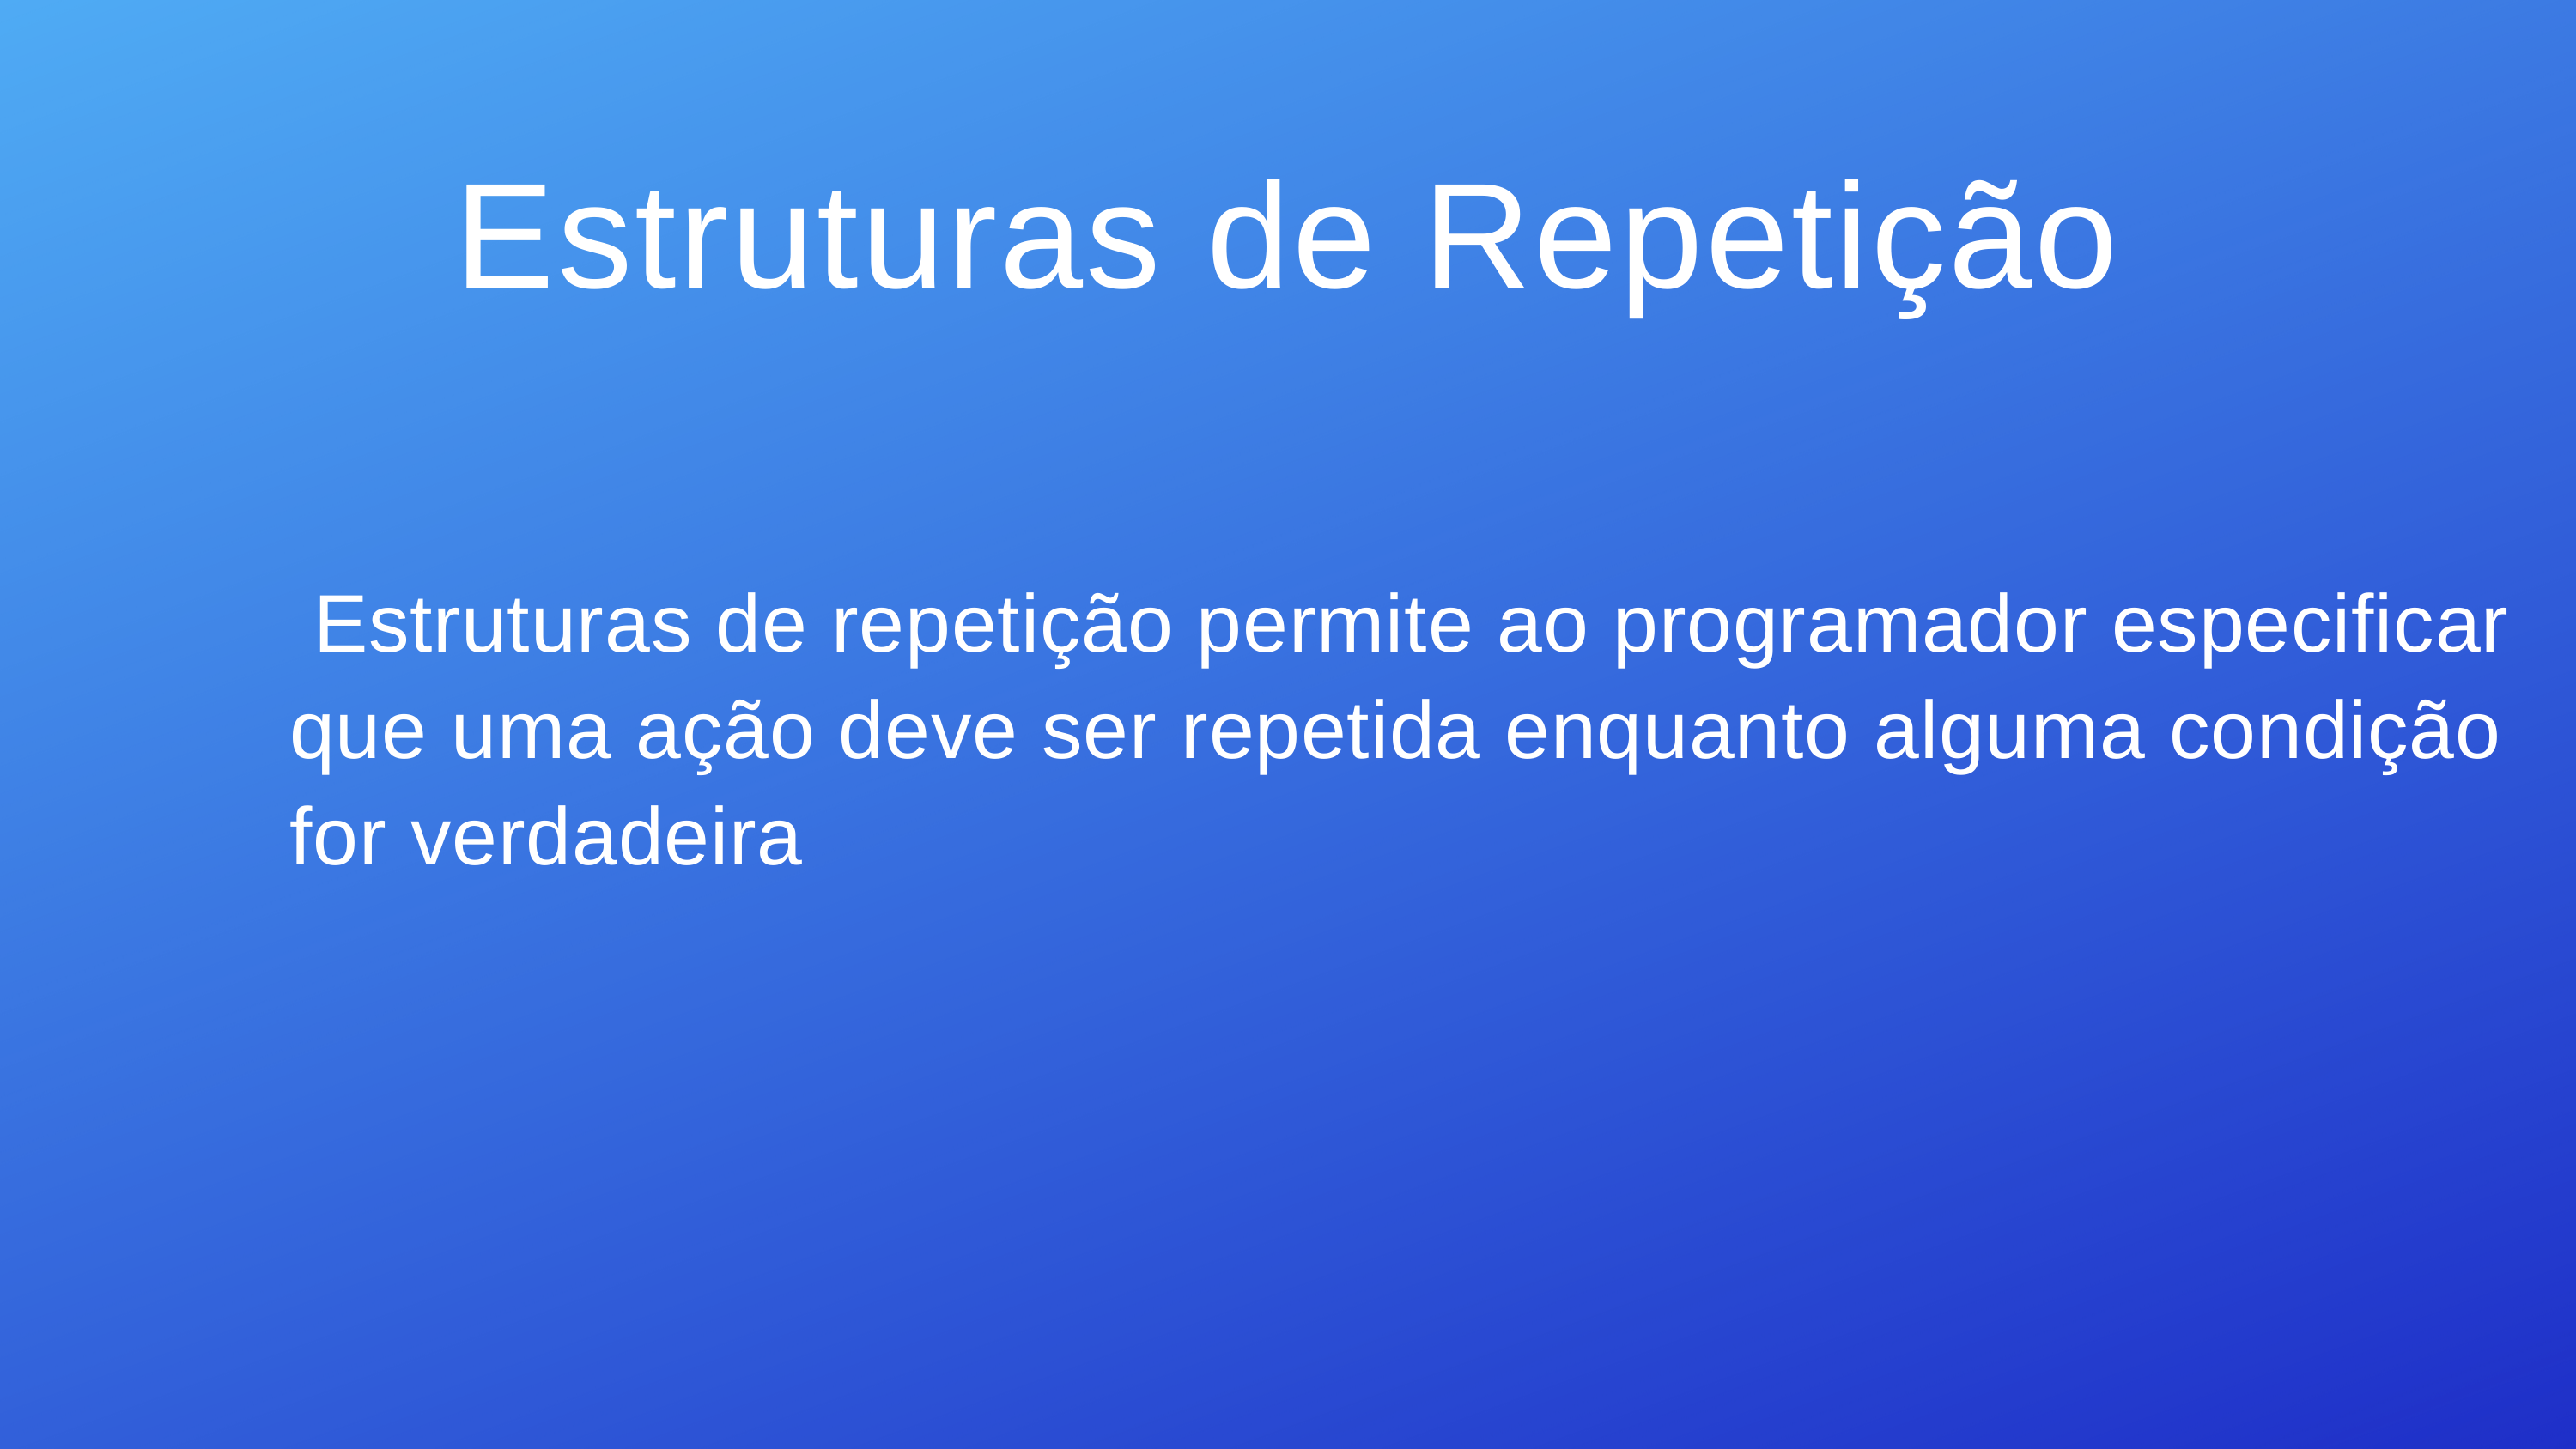

Estruturas de Repetição
 Estruturas de repetição permite ao programador especificar que uma ação deve ser repetida enquanto alguma condição for verdadeira